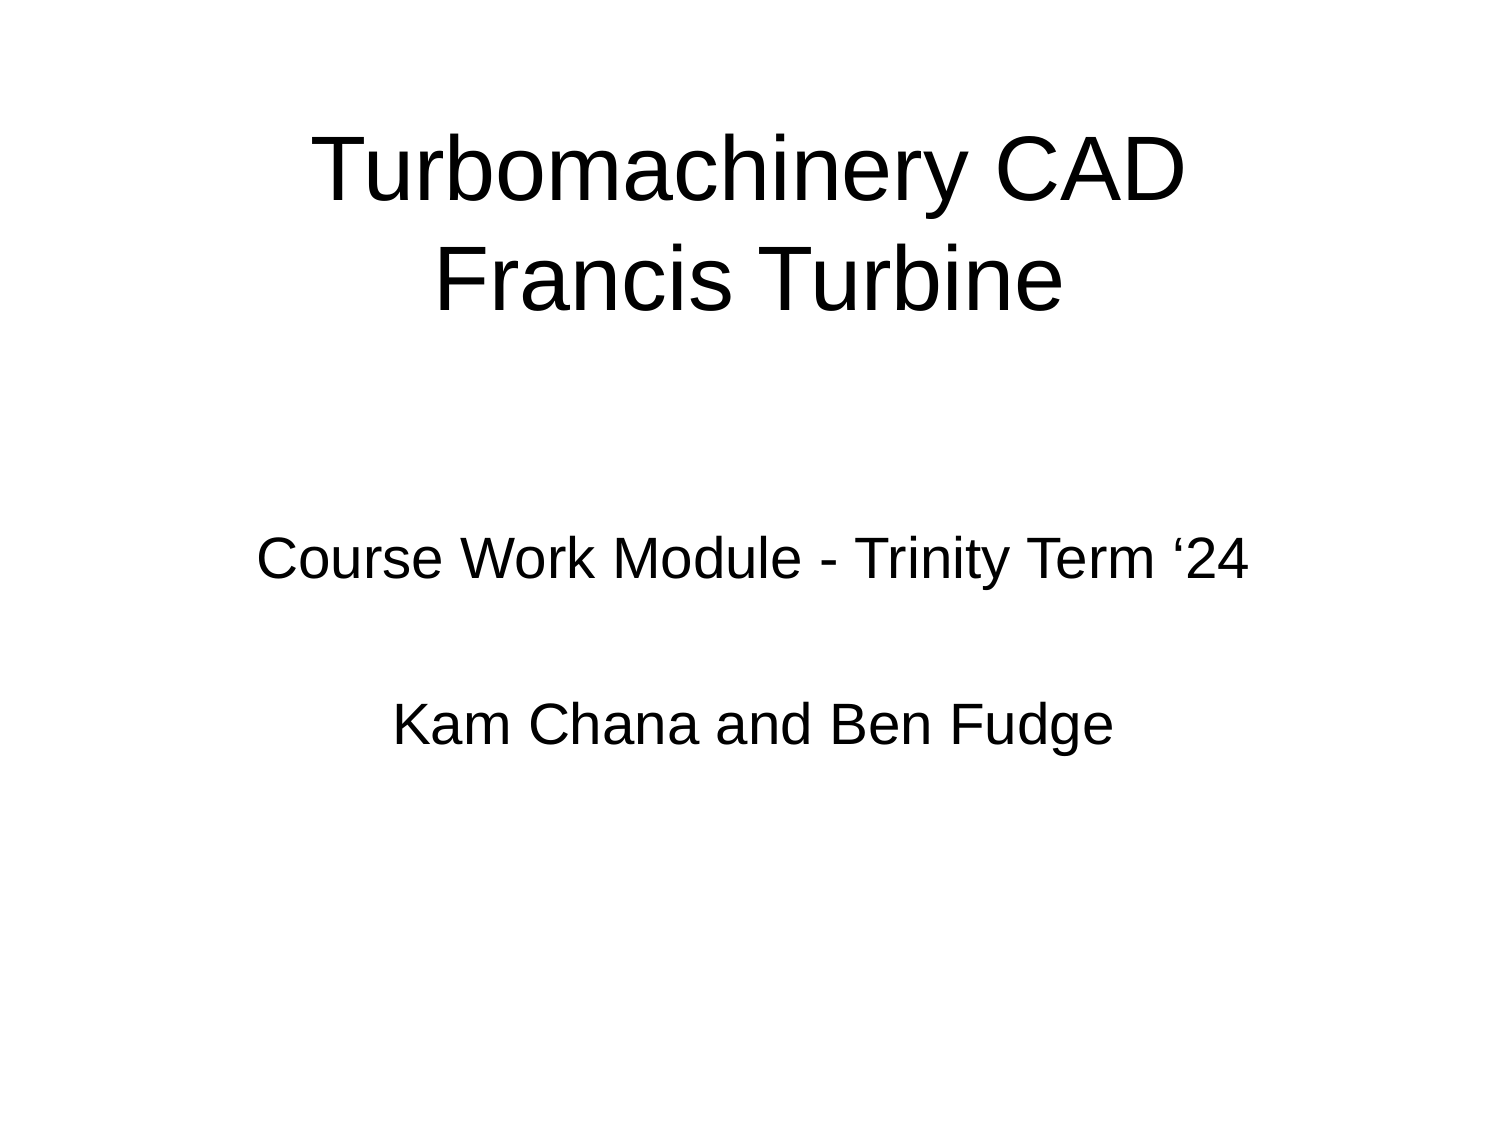

Turbomachinery CAD
Francis Turbine
Course Work Module - Trinity Term ‘24

Kam Chana and Ben Fudge